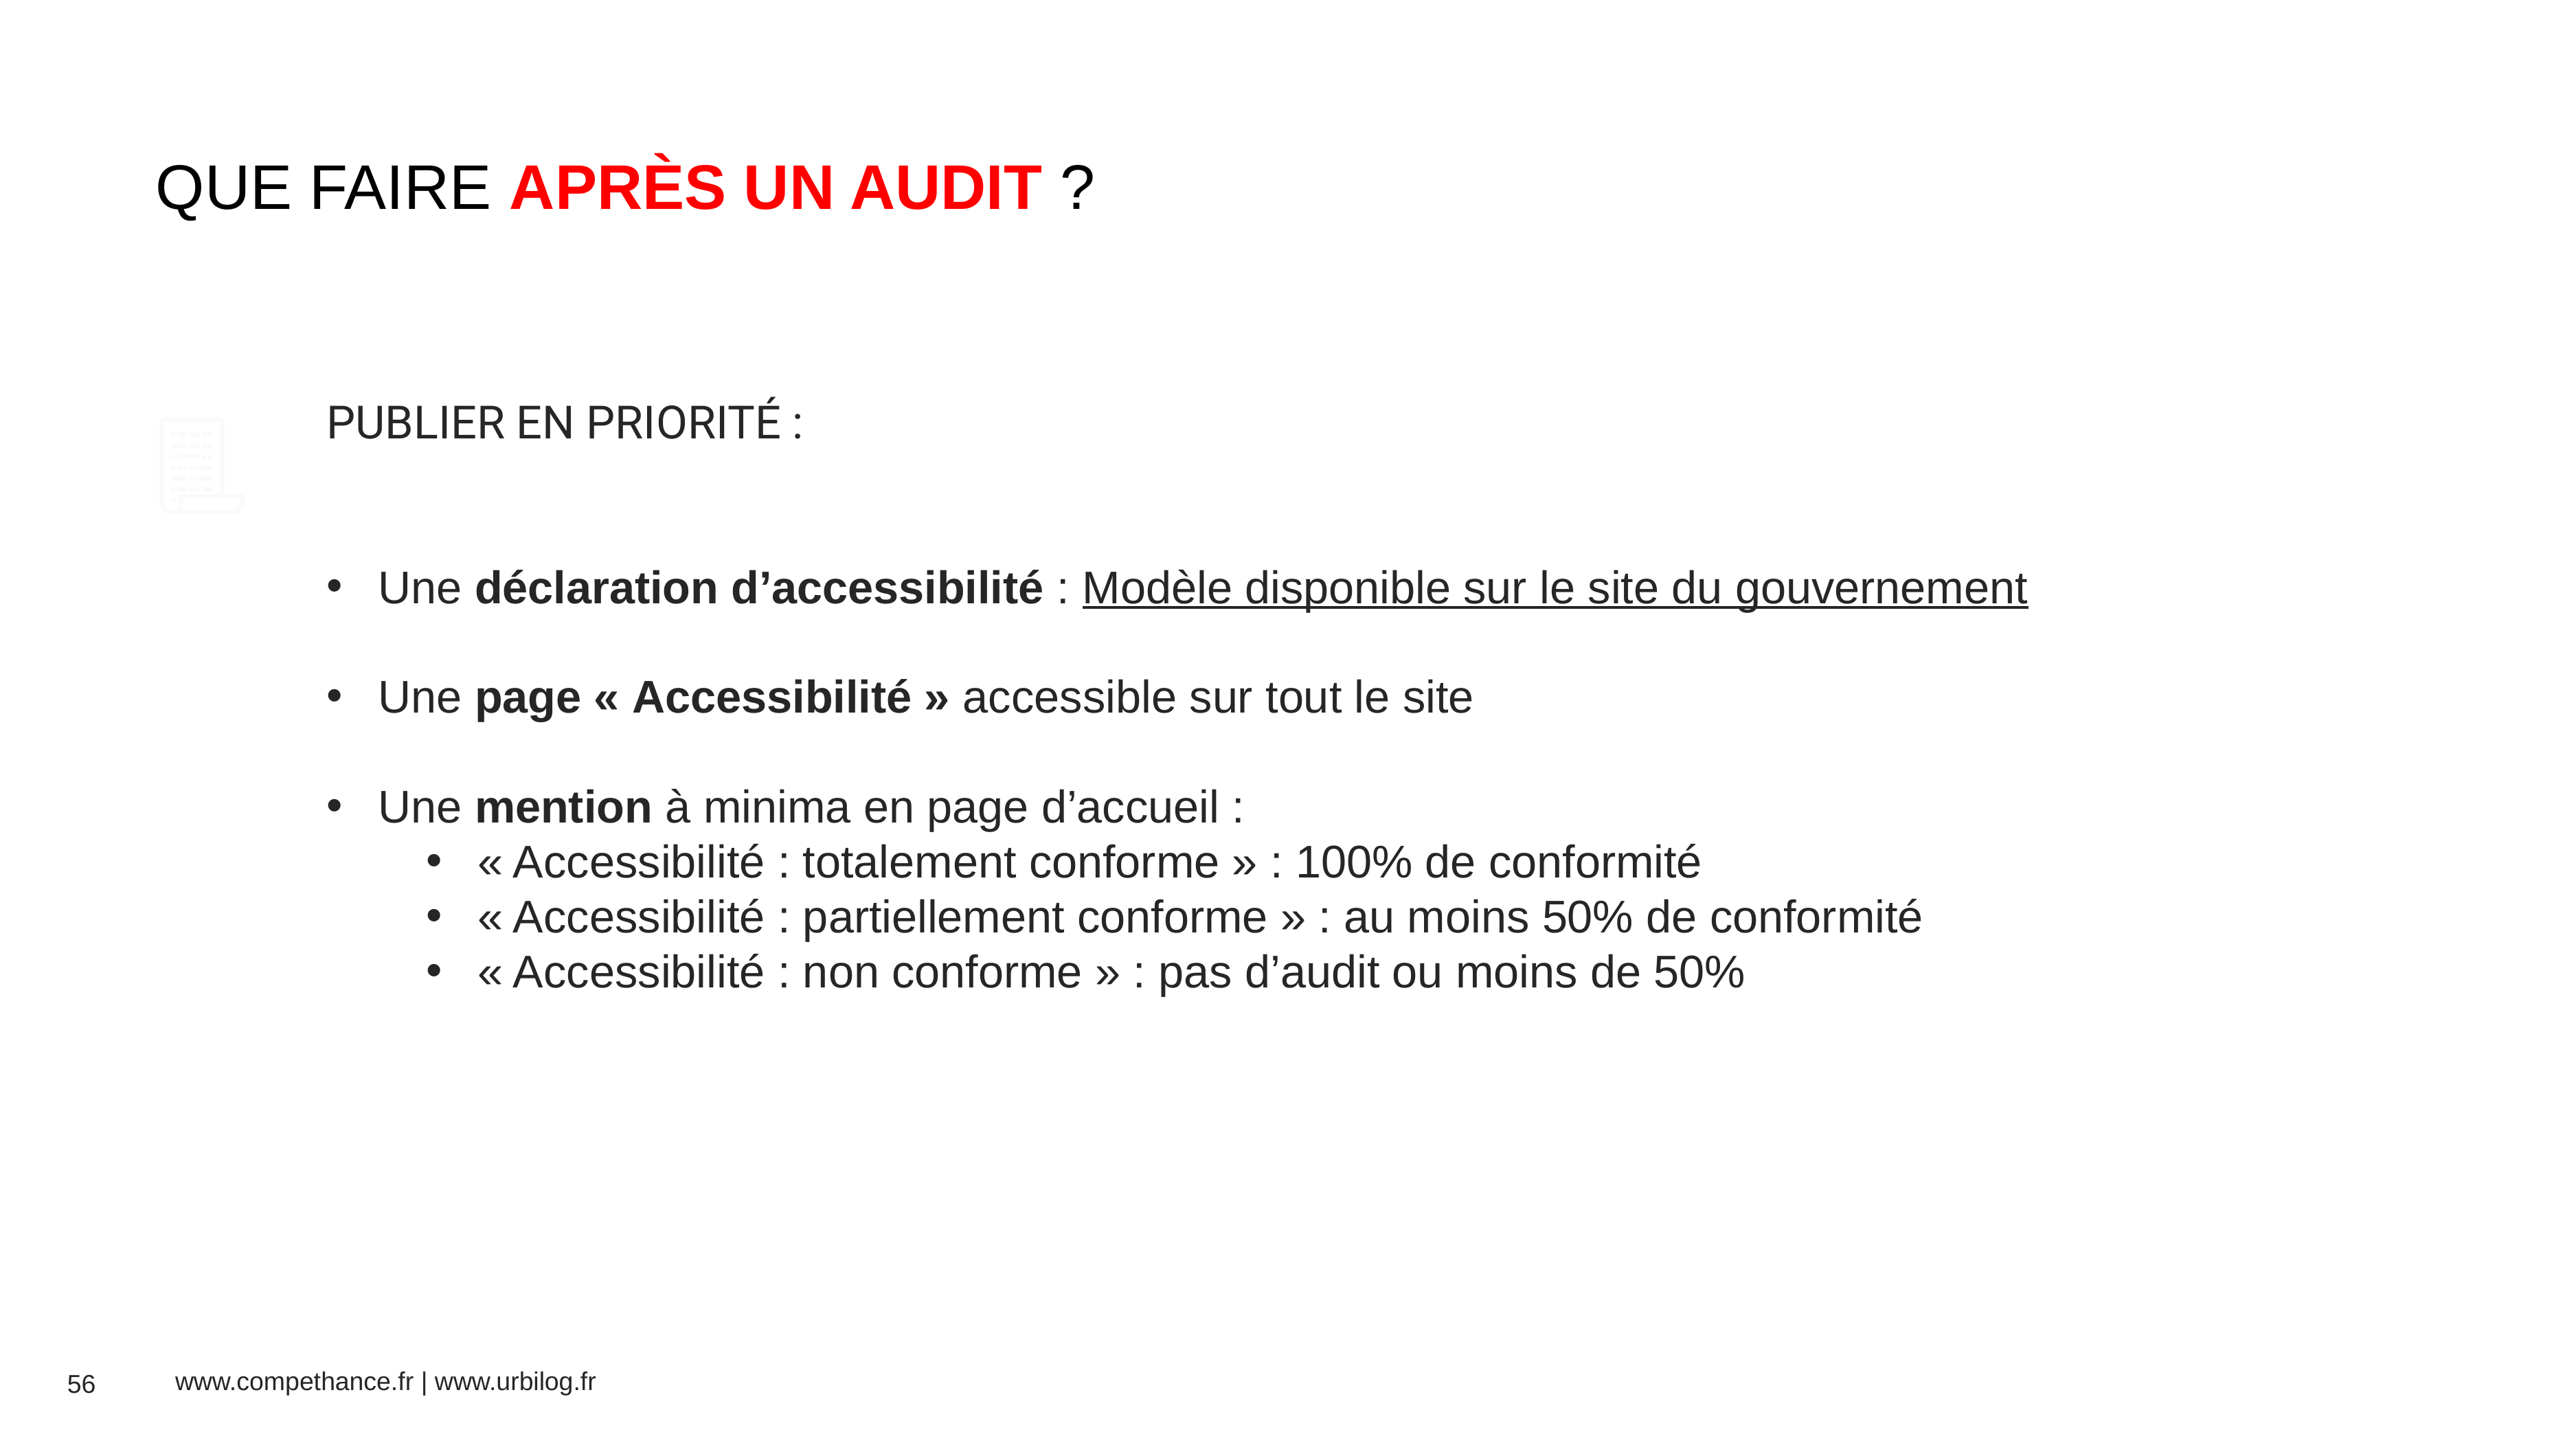

# QUE FAIRE APRÈS UN AUDIT ?
📃
PUBLIER EN PRIORITÉ :

Une déclaration d’accessibilité : Modèle disponible sur le site du gouvernement

Une page « Accessibilité » accessible sur tout le site

Une mention à minima en page d’accueil :
« Accessibilité : totalement conforme » : 100% de conformité
« Accessibilité : partiellement conforme » : au moins 50% de conformité
« Accessibilité : non conforme » : pas d’audit ou moins de 50%